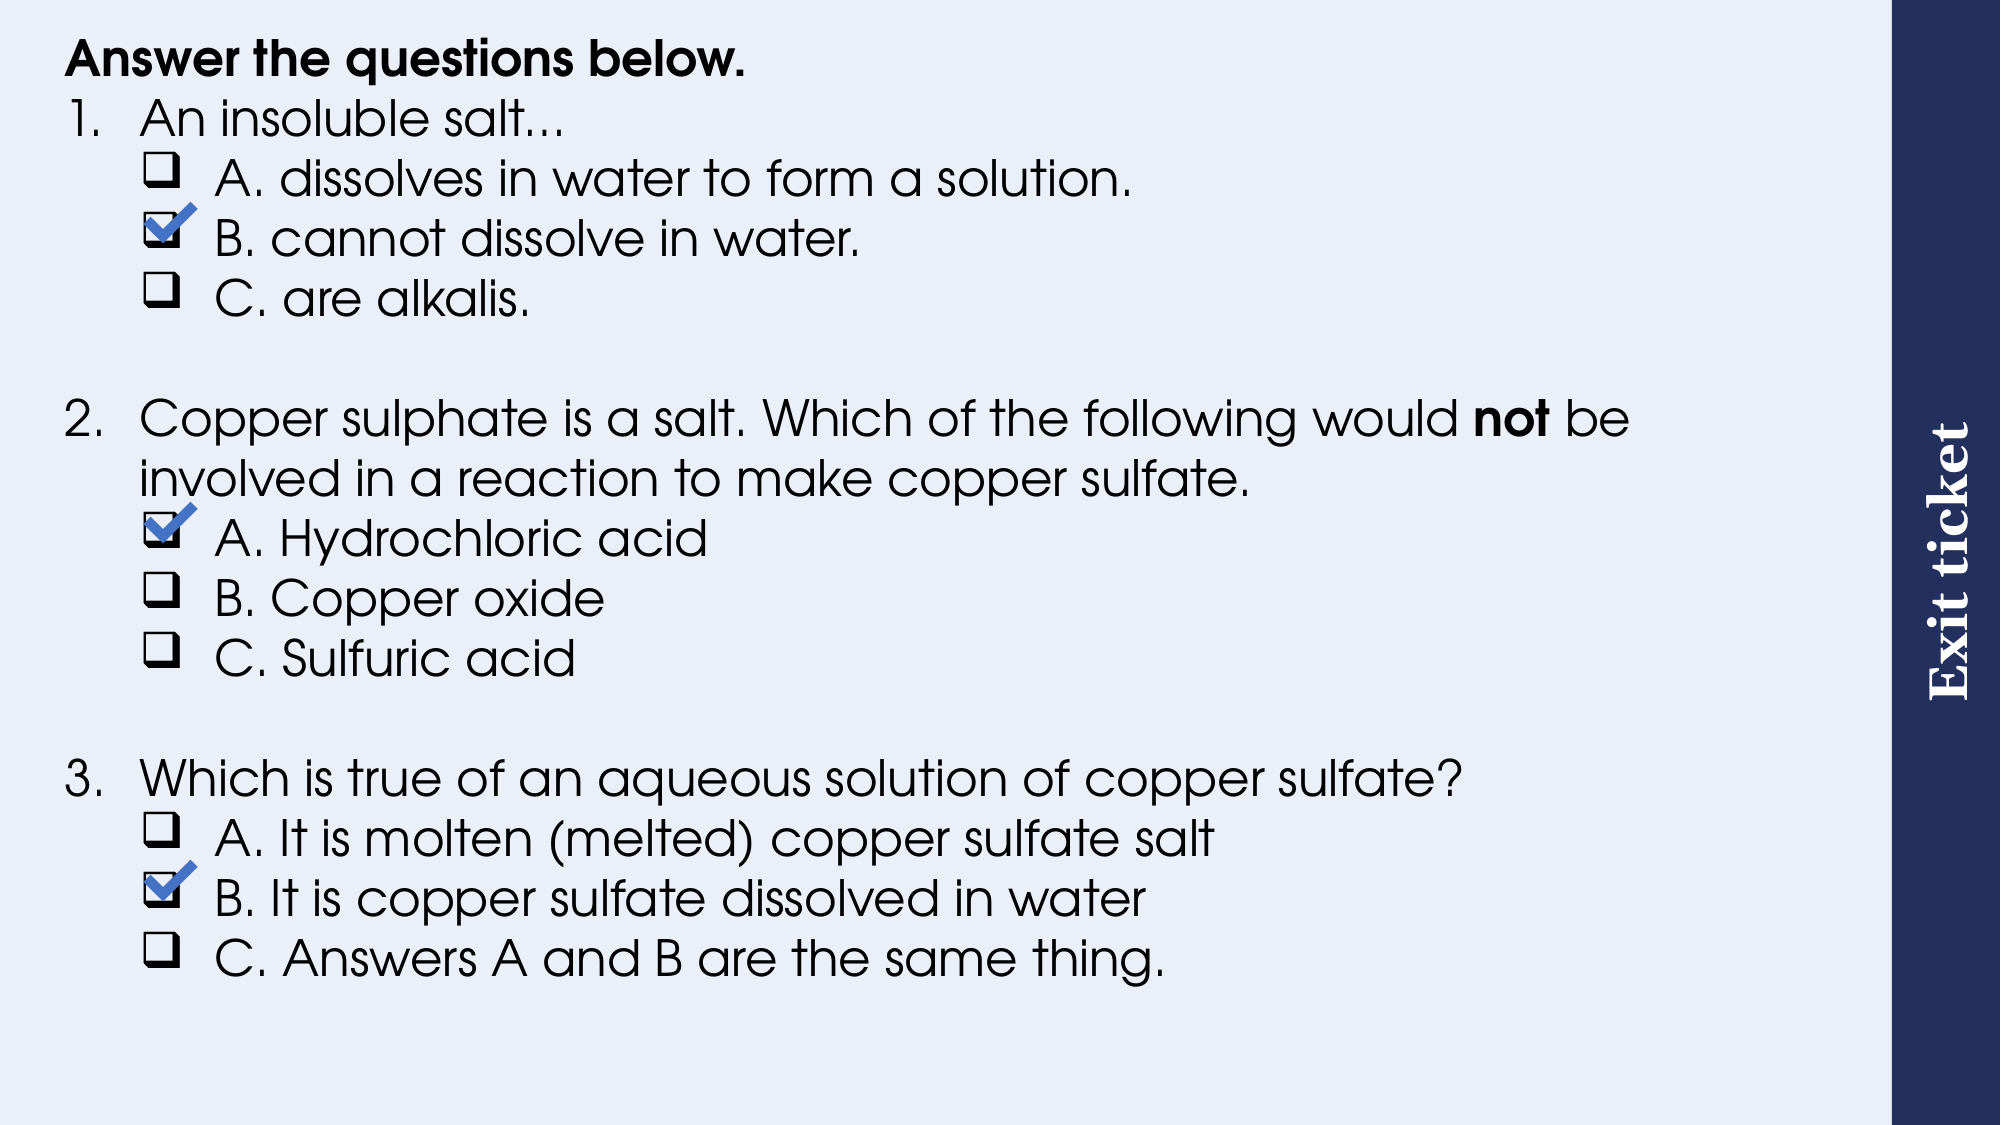

Answer the questions below.
An insoluble salt…
A. dissolves in water to form a solution.
B. cannot dissolve in water.
C. are alkalis.

Copper sulphate is a salt. Which of the following would not be involved in a reaction to make copper sulfate.
A. Hydrochloric acid
B. Copper oxide
C. Sulfuric acid

Which is true of an aqueous solution of copper sulfate?
A. It is molten (melted) copper sulfate salt
B. It is copper sulfate dissolved in water
C. Answers A and B are the same thing.

✓
✓
✓